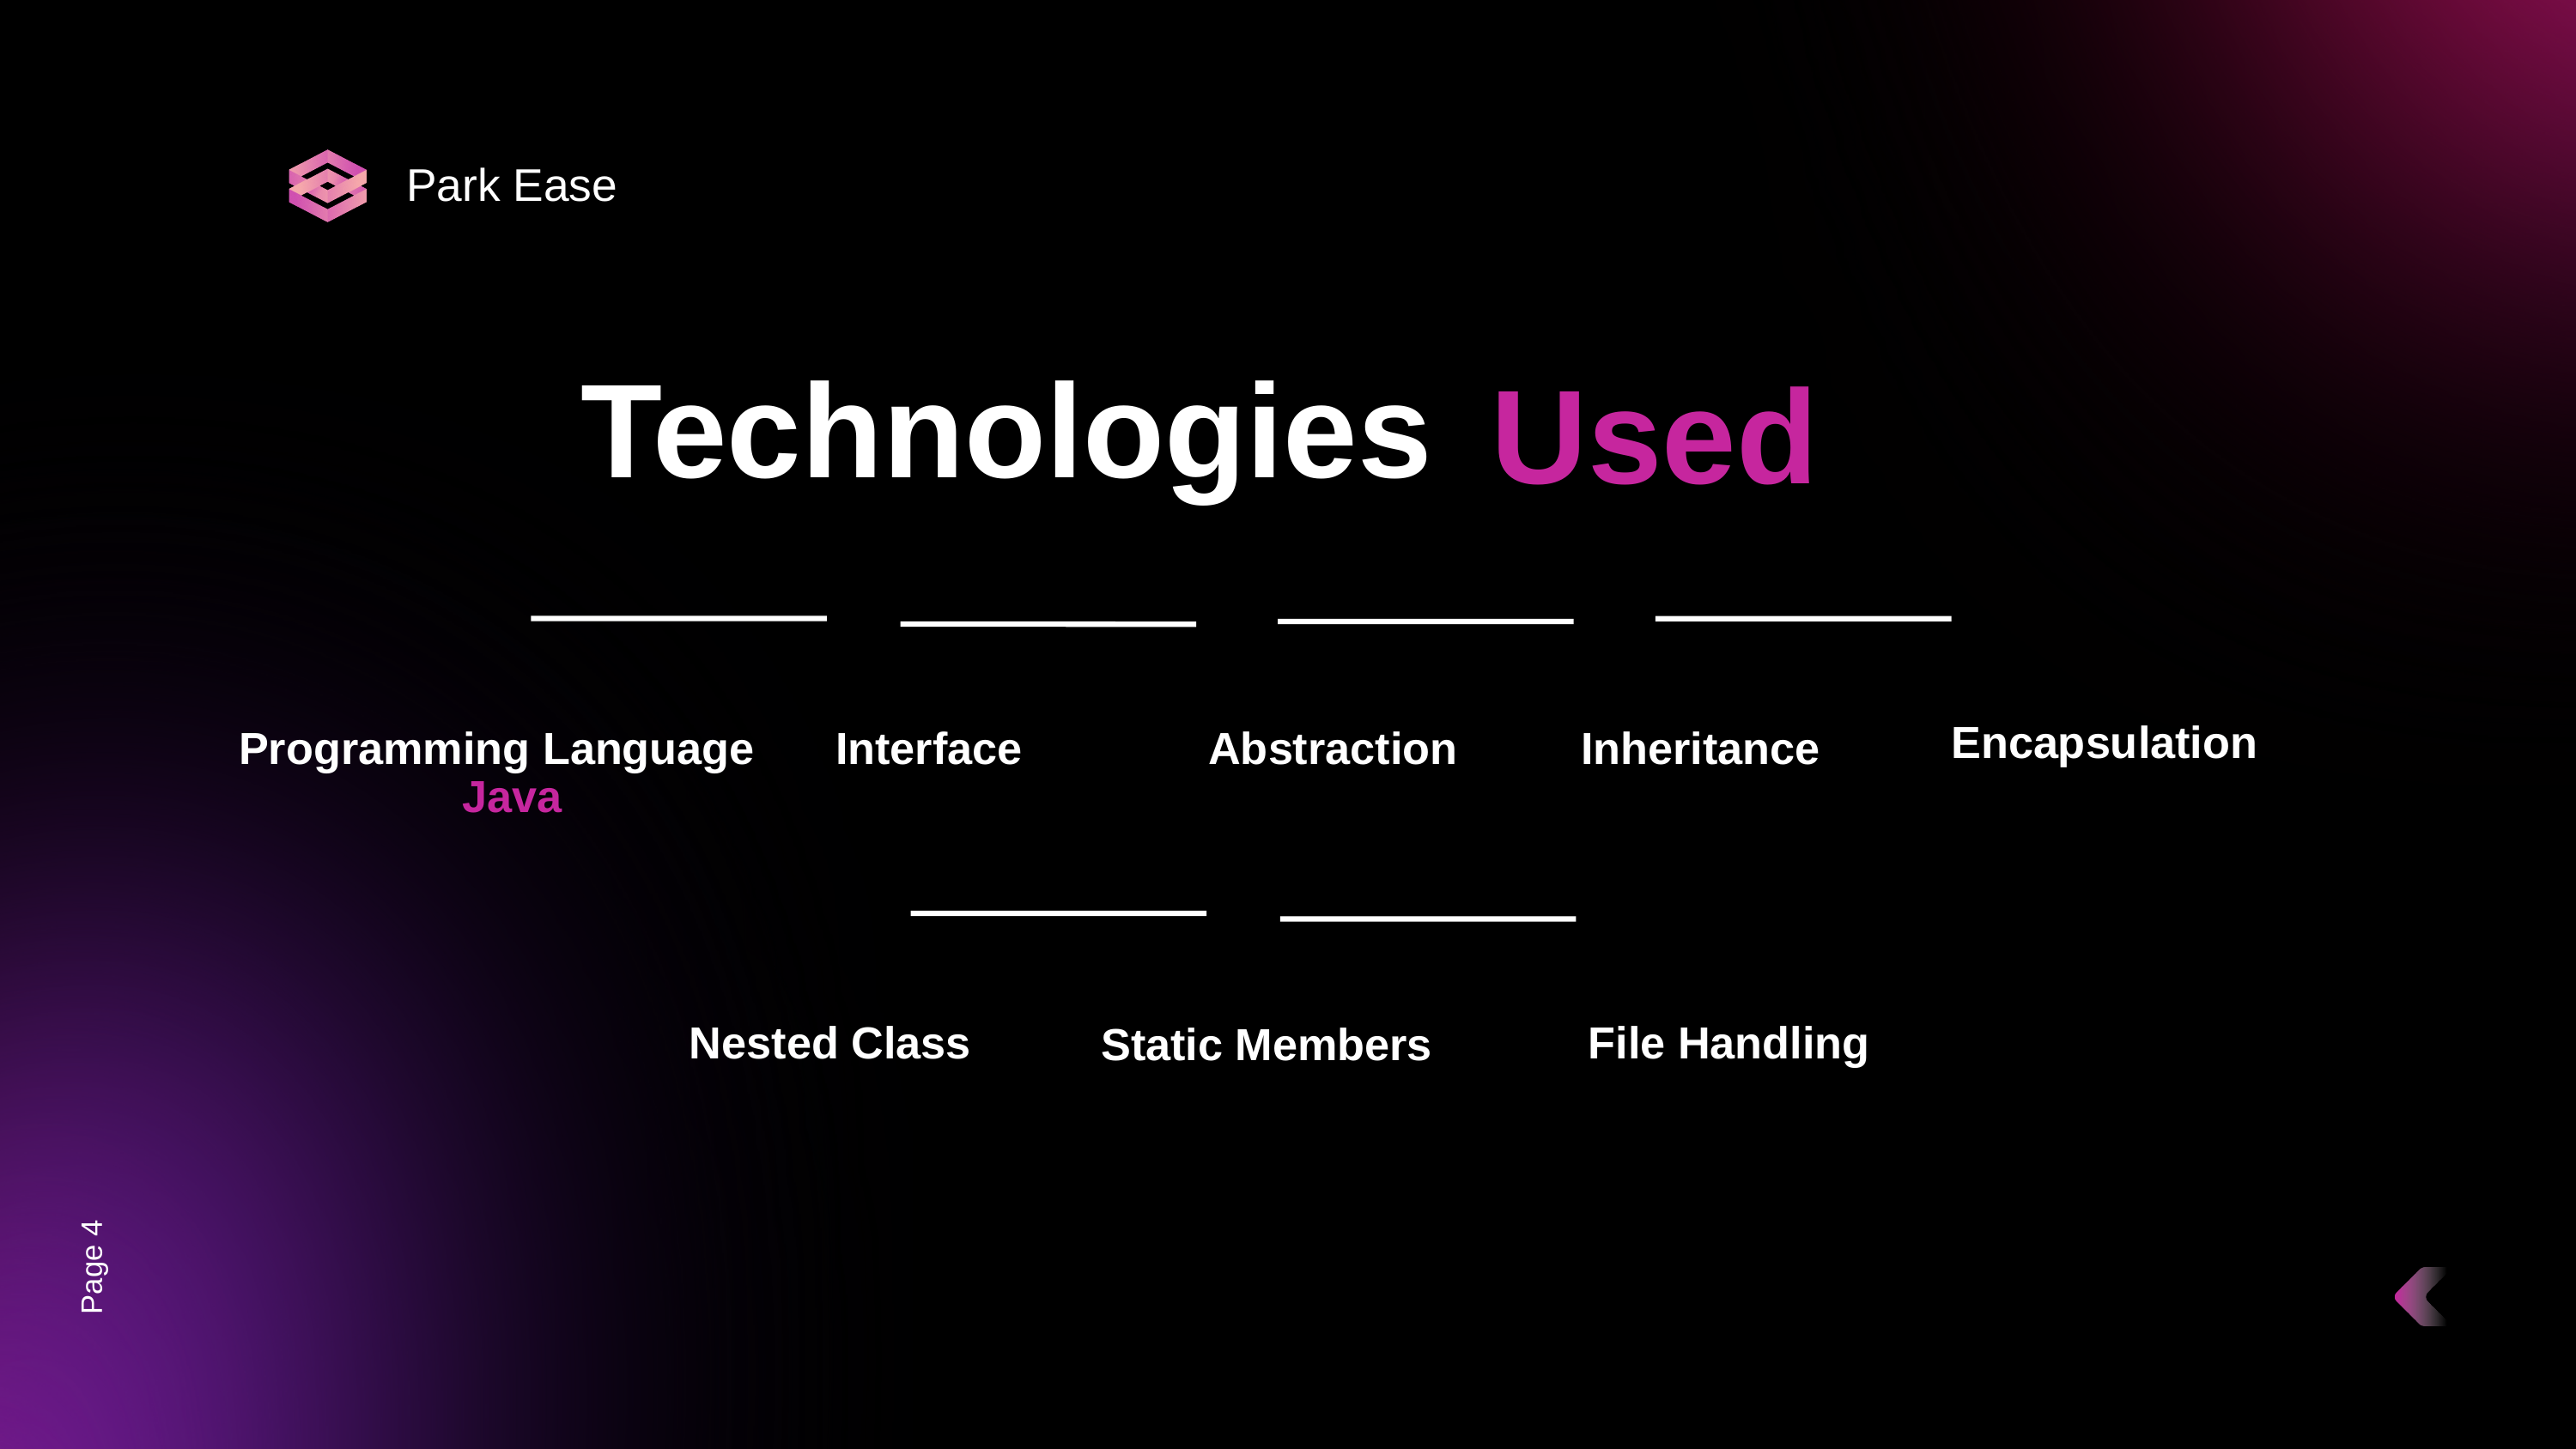

Park Ease

Technologies
Used

Encapsulation
Interface
Abstraction
Inheritance
Programming Language
Java

Nested Class
File Handling
Static Members
Page 4